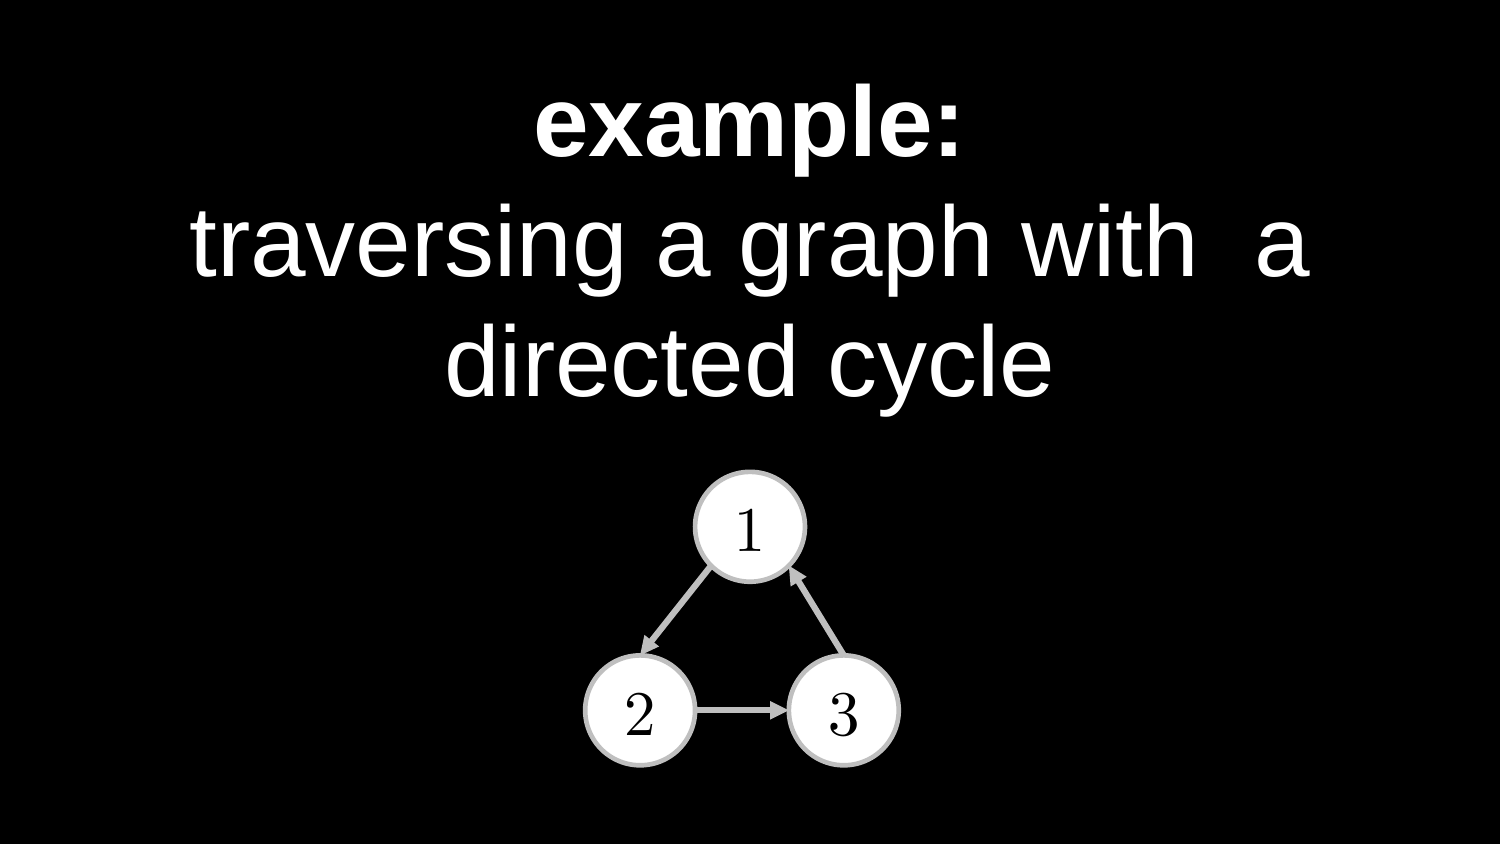

# example: traversing a graph with  a directed cycle
1
2
3